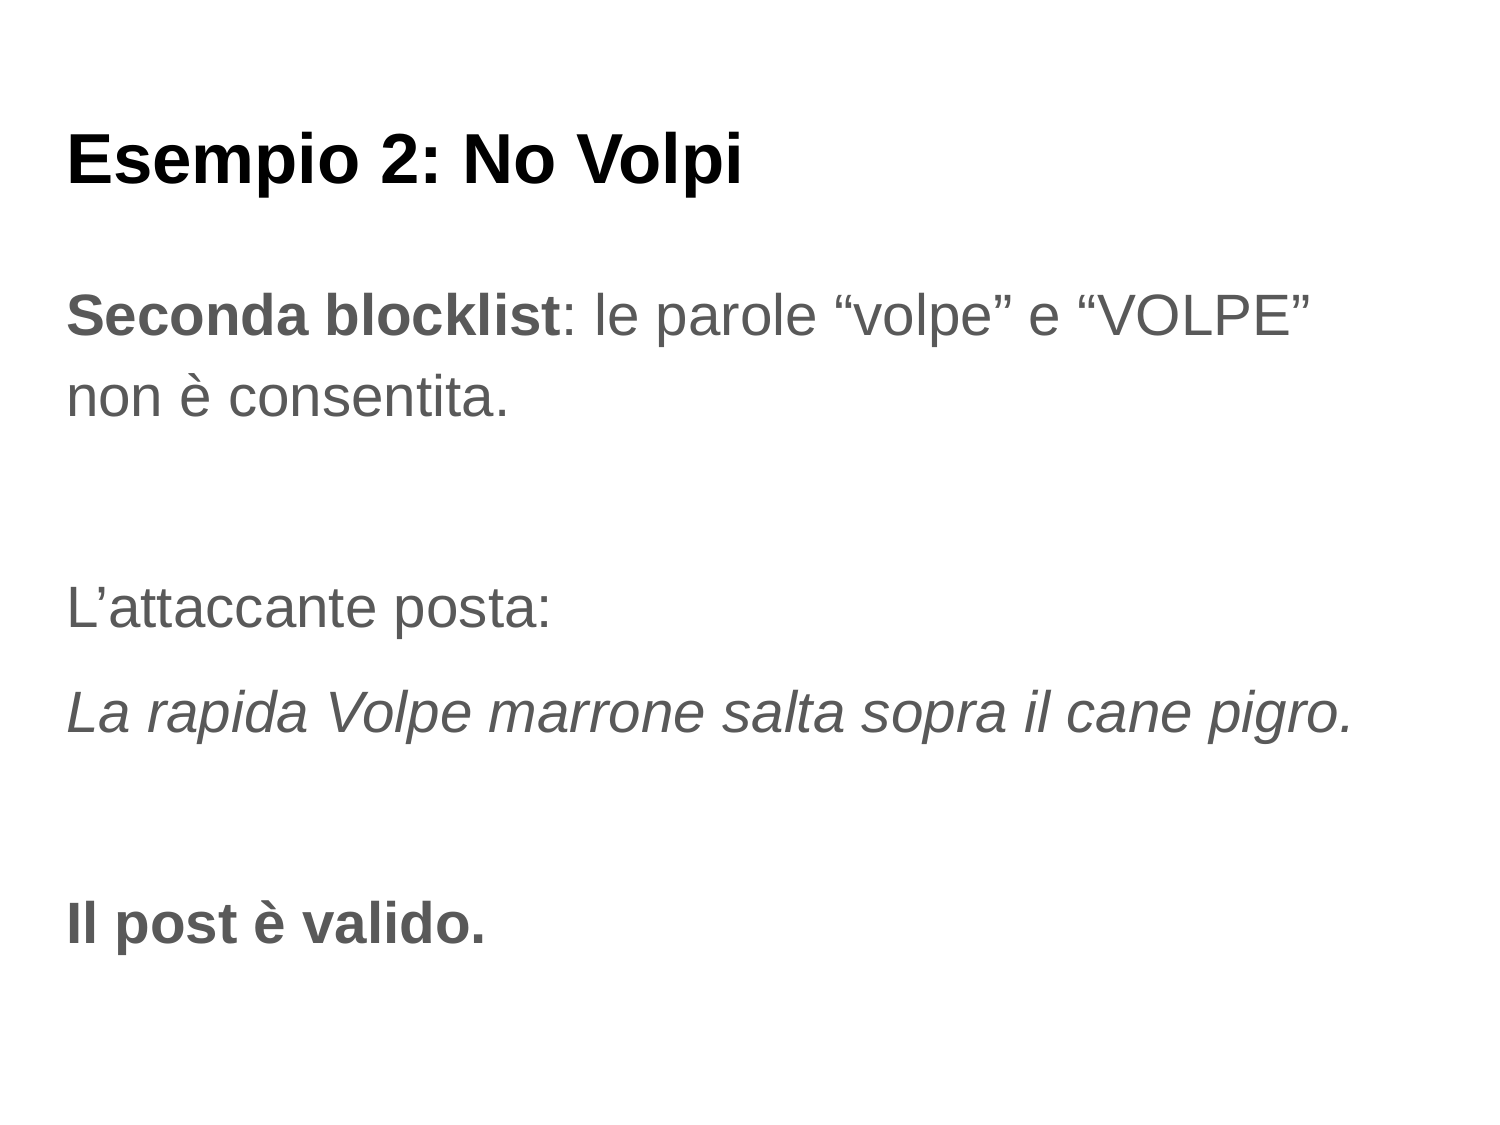

# Esempio 2: No Volpi
Seconda blocklist: le parole “volpe” e “VOLPE” non è consentita.

L’attaccante posta:
La rapida Volpe marrone salta sopra il cane pigro.

Il post è valido.